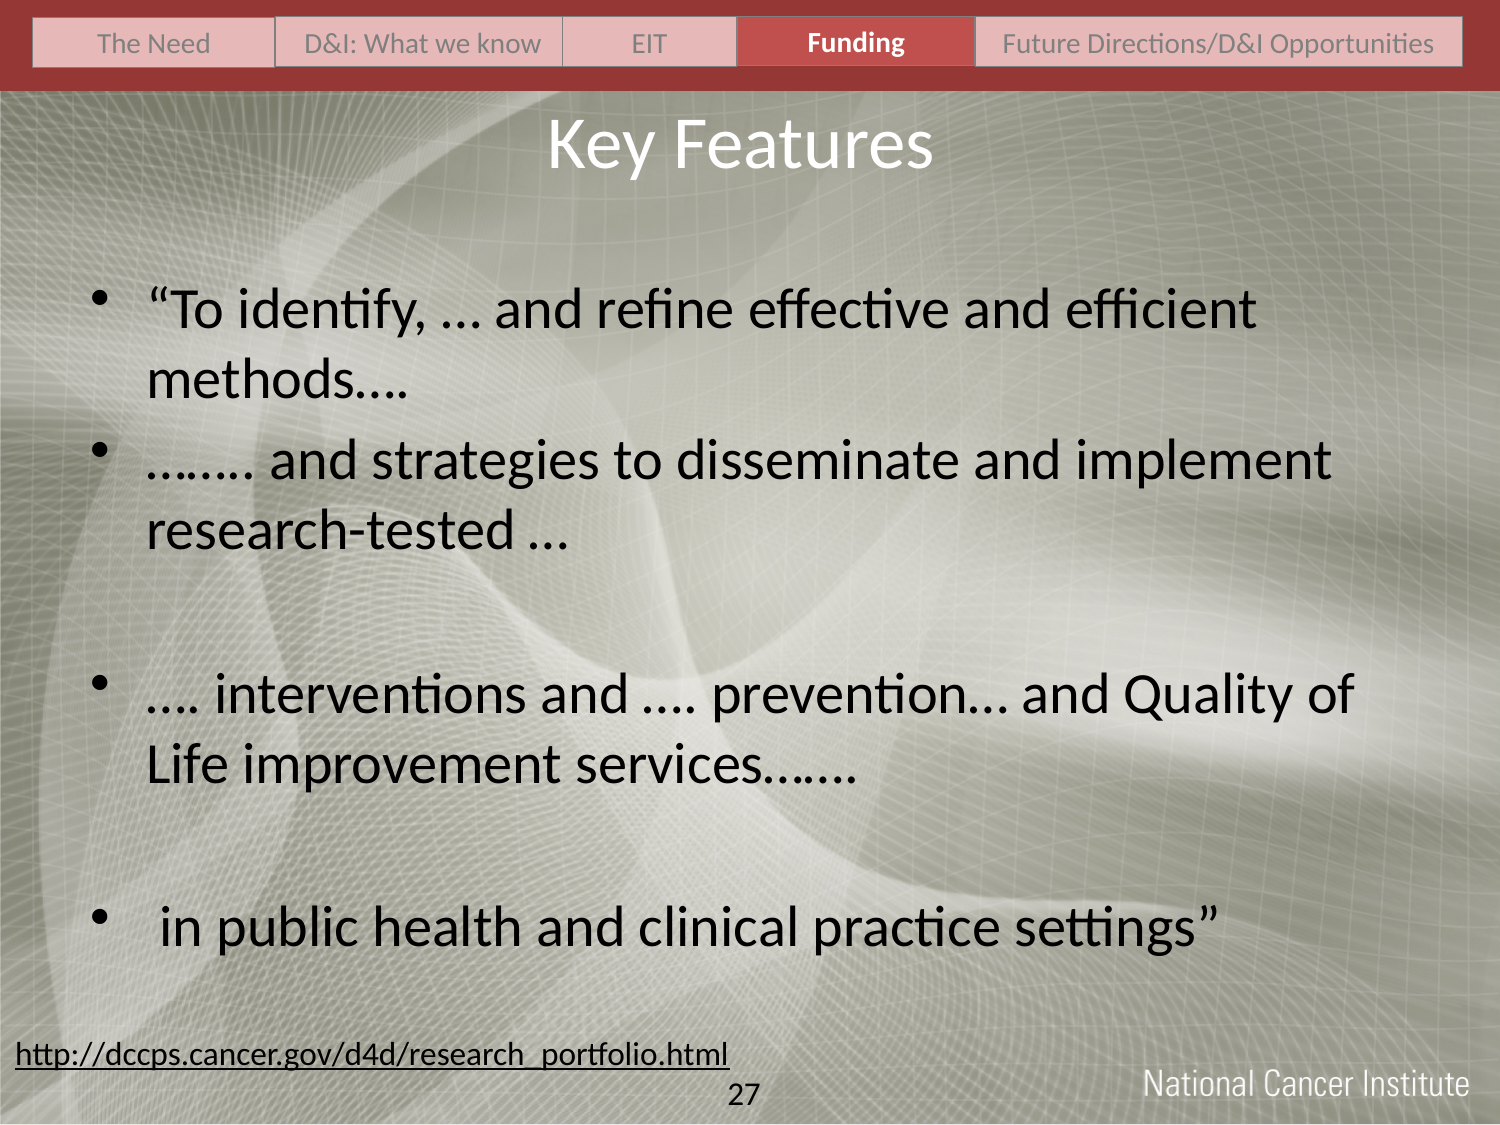

Funding
D&I: What we know
EIT
Future Directions/D&I Opportunities
The Need
# Key Features
“To identify, … and refine effective and efficient methods….
…….. and strategies to disseminate and implement research-tested …

…. interventions and …. prevention… and Quality of Life improvement services…….

 in public health and clinical practice settings”

http://dccps.cancer.gov/d4d/research_portfolio.html
27